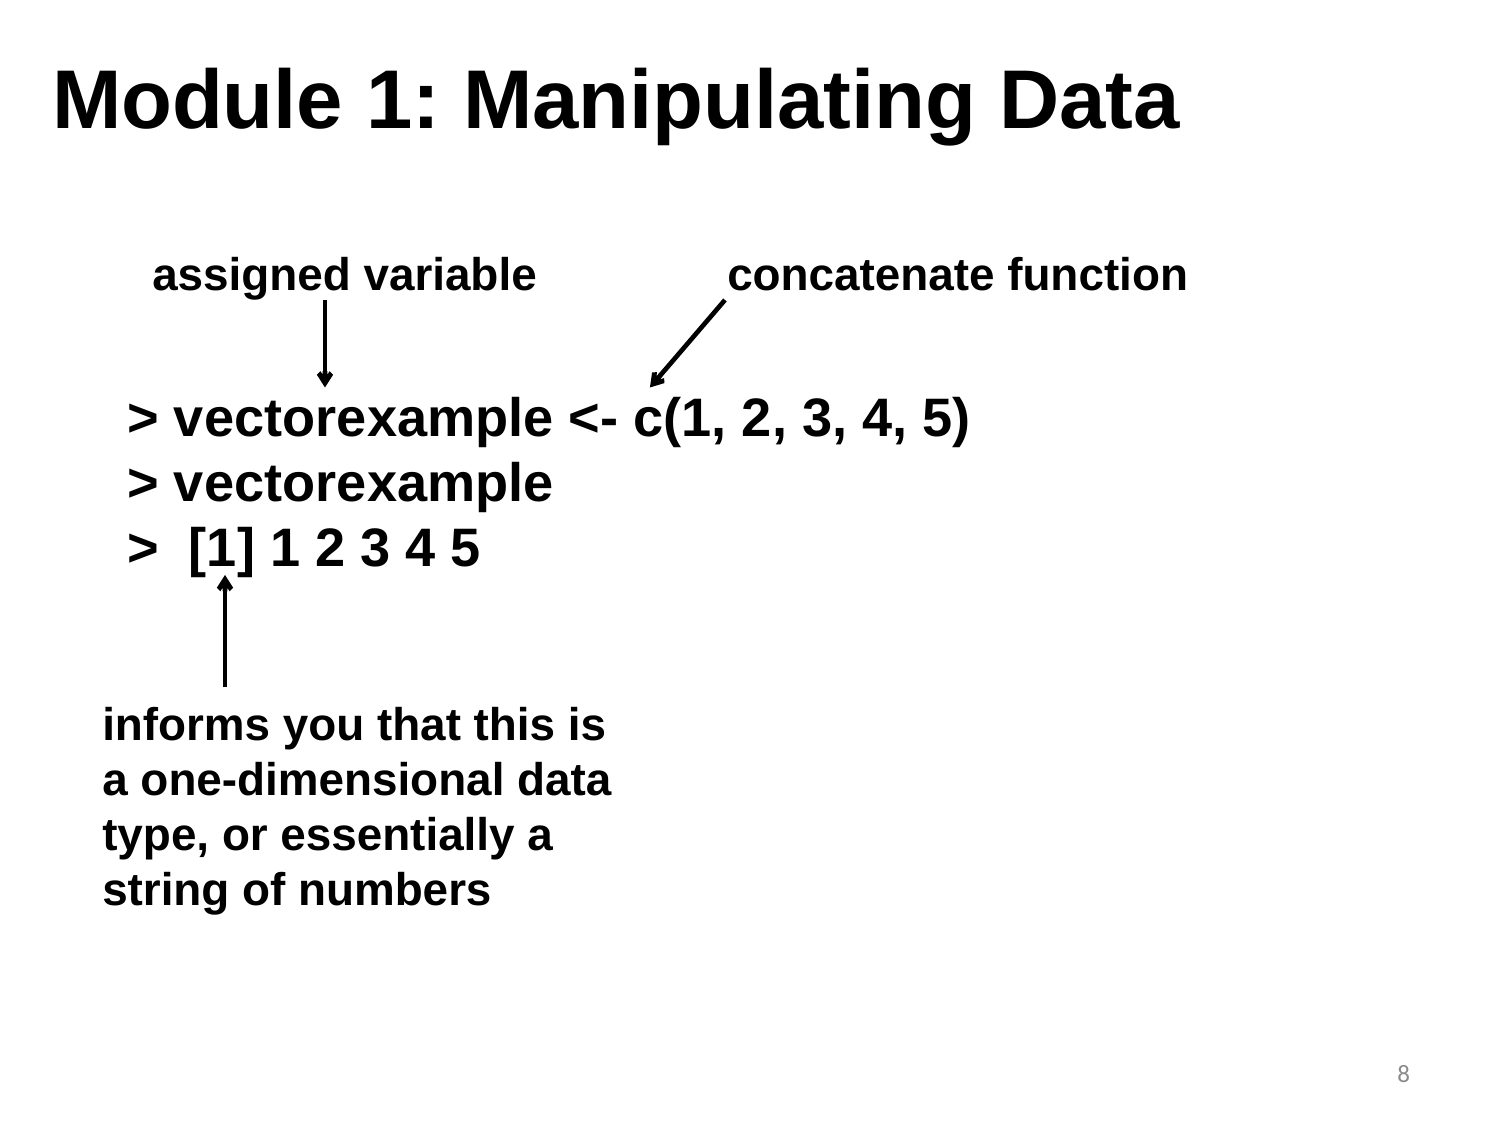

Module 1: Manipulating Data
assigned variable
concatenate function
> vectorexample <- c(1, 2, 3, 4, 5)
> vectorexample
>  [1] 1 2 3 4 5

informs you that this is a one-dimensional data type, or essentially a string of numbers
8